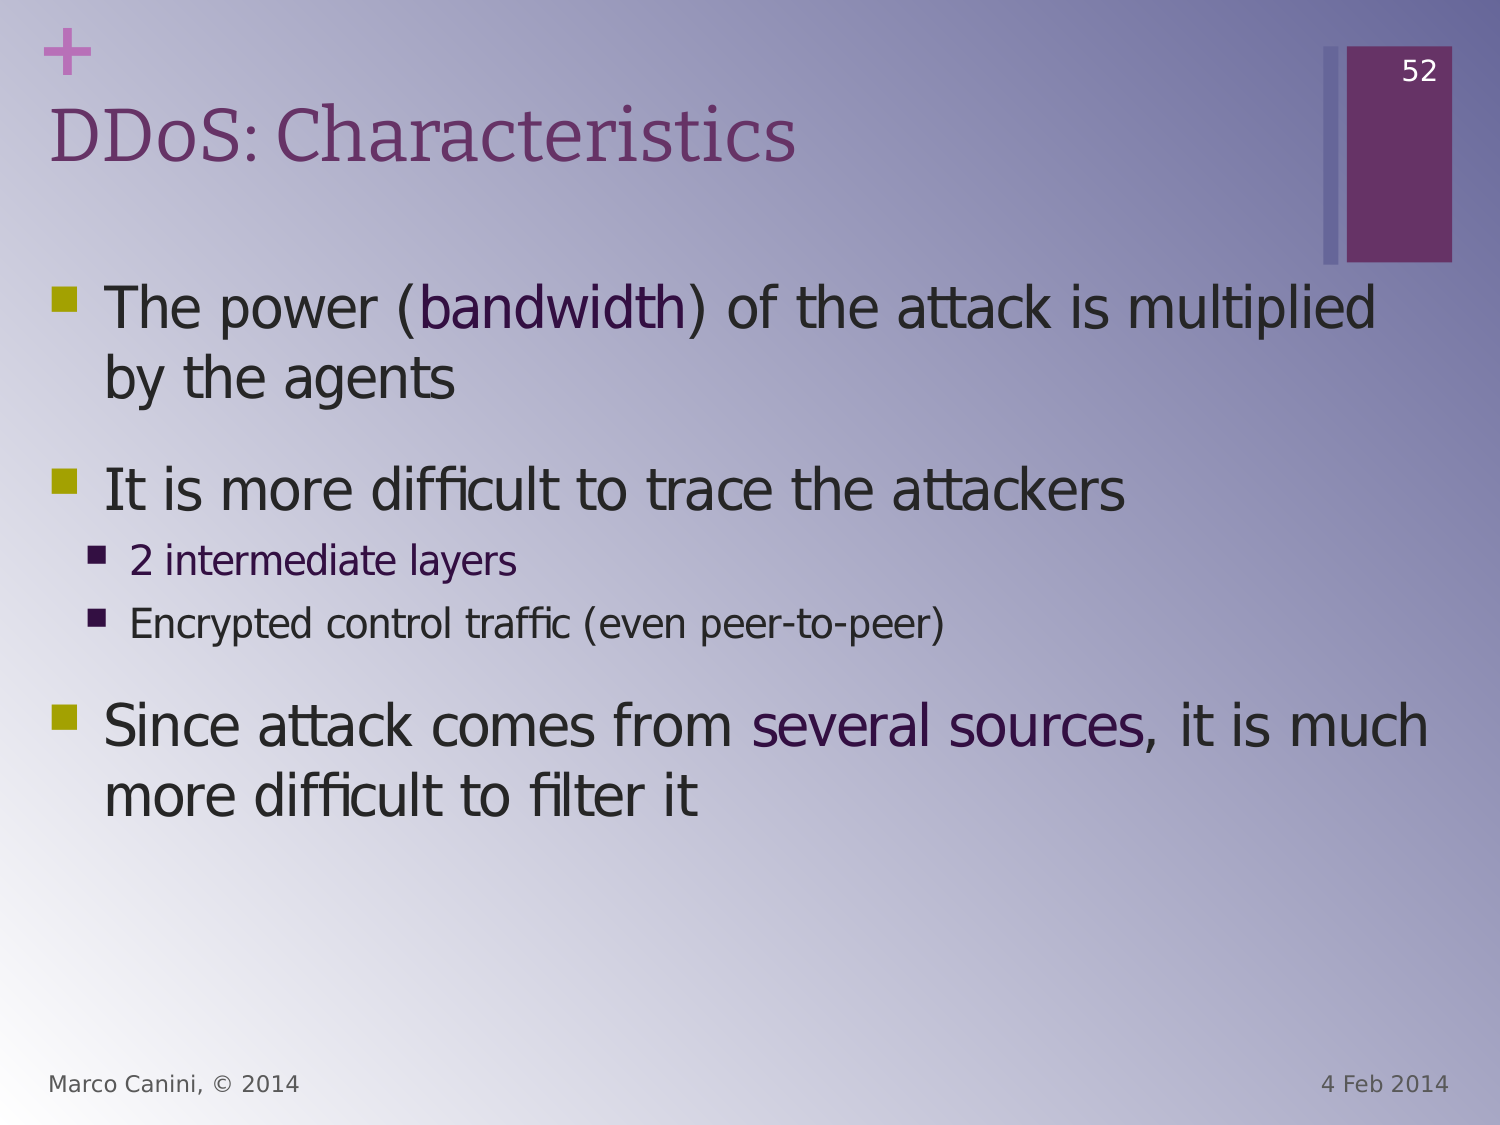

52
# DDoS: Characteristics
The power (bandwidth) of the attack is multiplied by the agents
It is more difficult to trace the attackers
2 intermediate layers
Encrypted control traffic (even peer-to-peer)
Since attack comes from several sources, it is much more difficult to filter it
Marco Canini, © 2014
4 Feb 2014